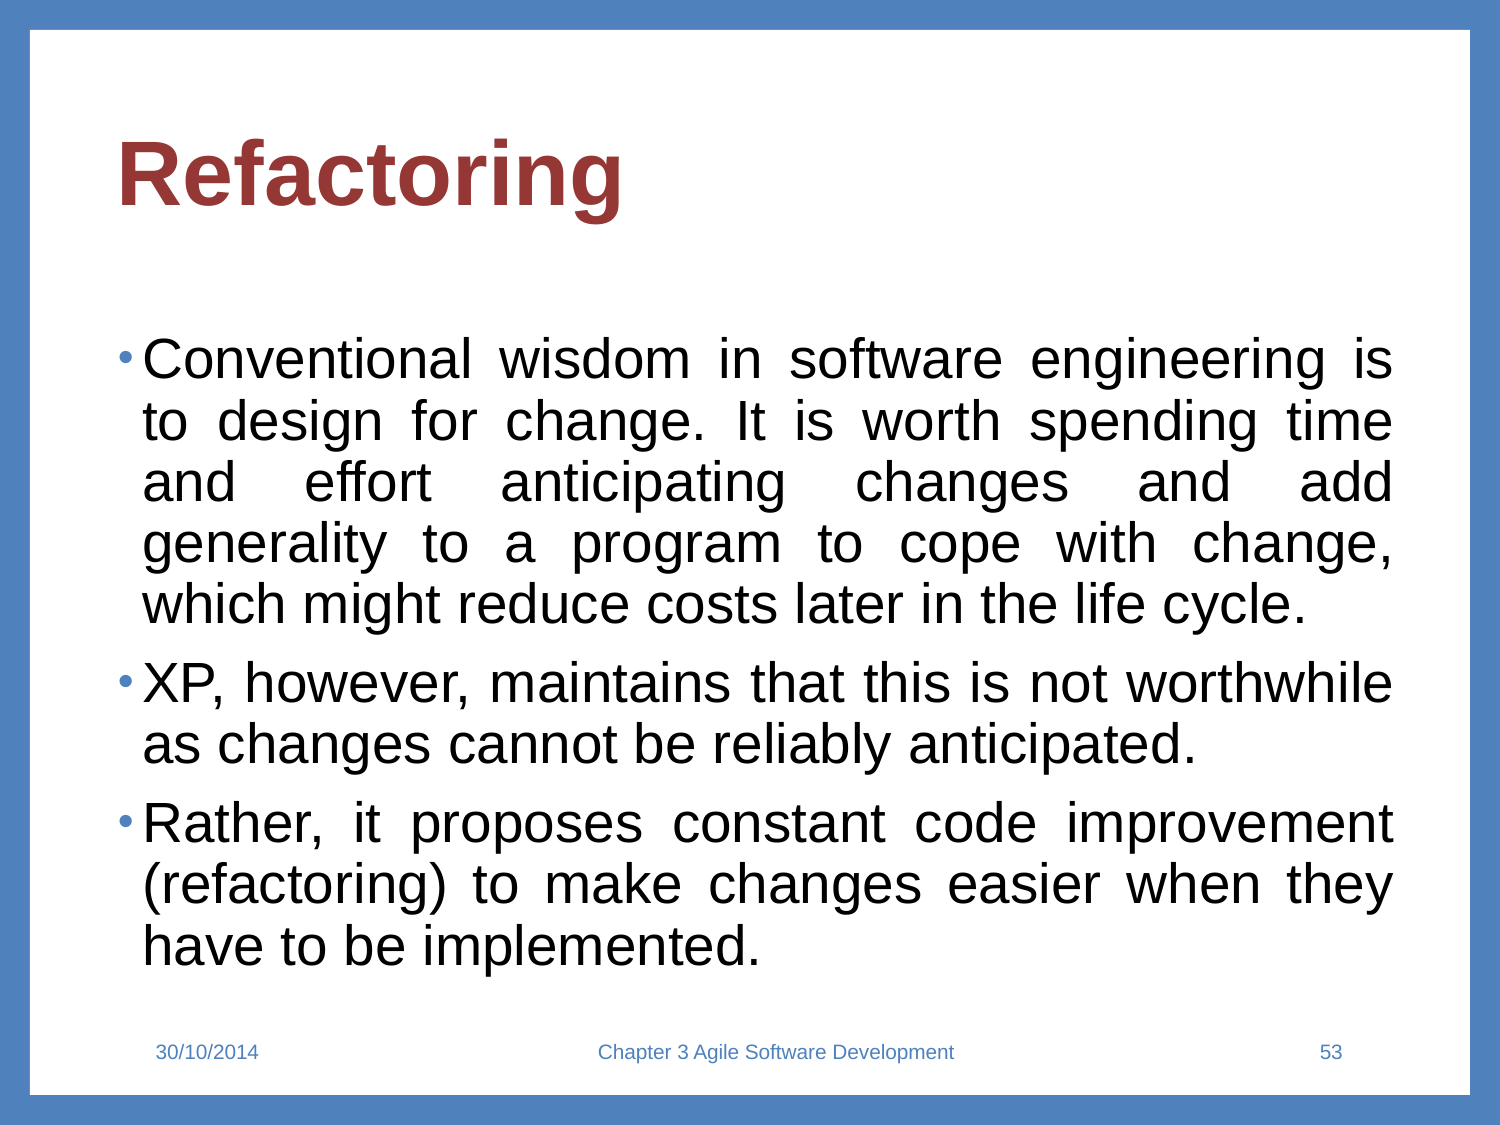

# Refactoring
Conventional wisdom in software engineering is to design for change. It is worth spending time and effort anticipating changes and add generality to a program to cope with change, which might reduce costs later in the life cycle.
XP, however, maintains that this is not worthwhile as changes cannot be reliably anticipated.
Rather, it proposes constant code improvement (refactoring) to make changes easier when they have to be implemented.
30/10/2014
Chapter 3 Agile Software Development
53